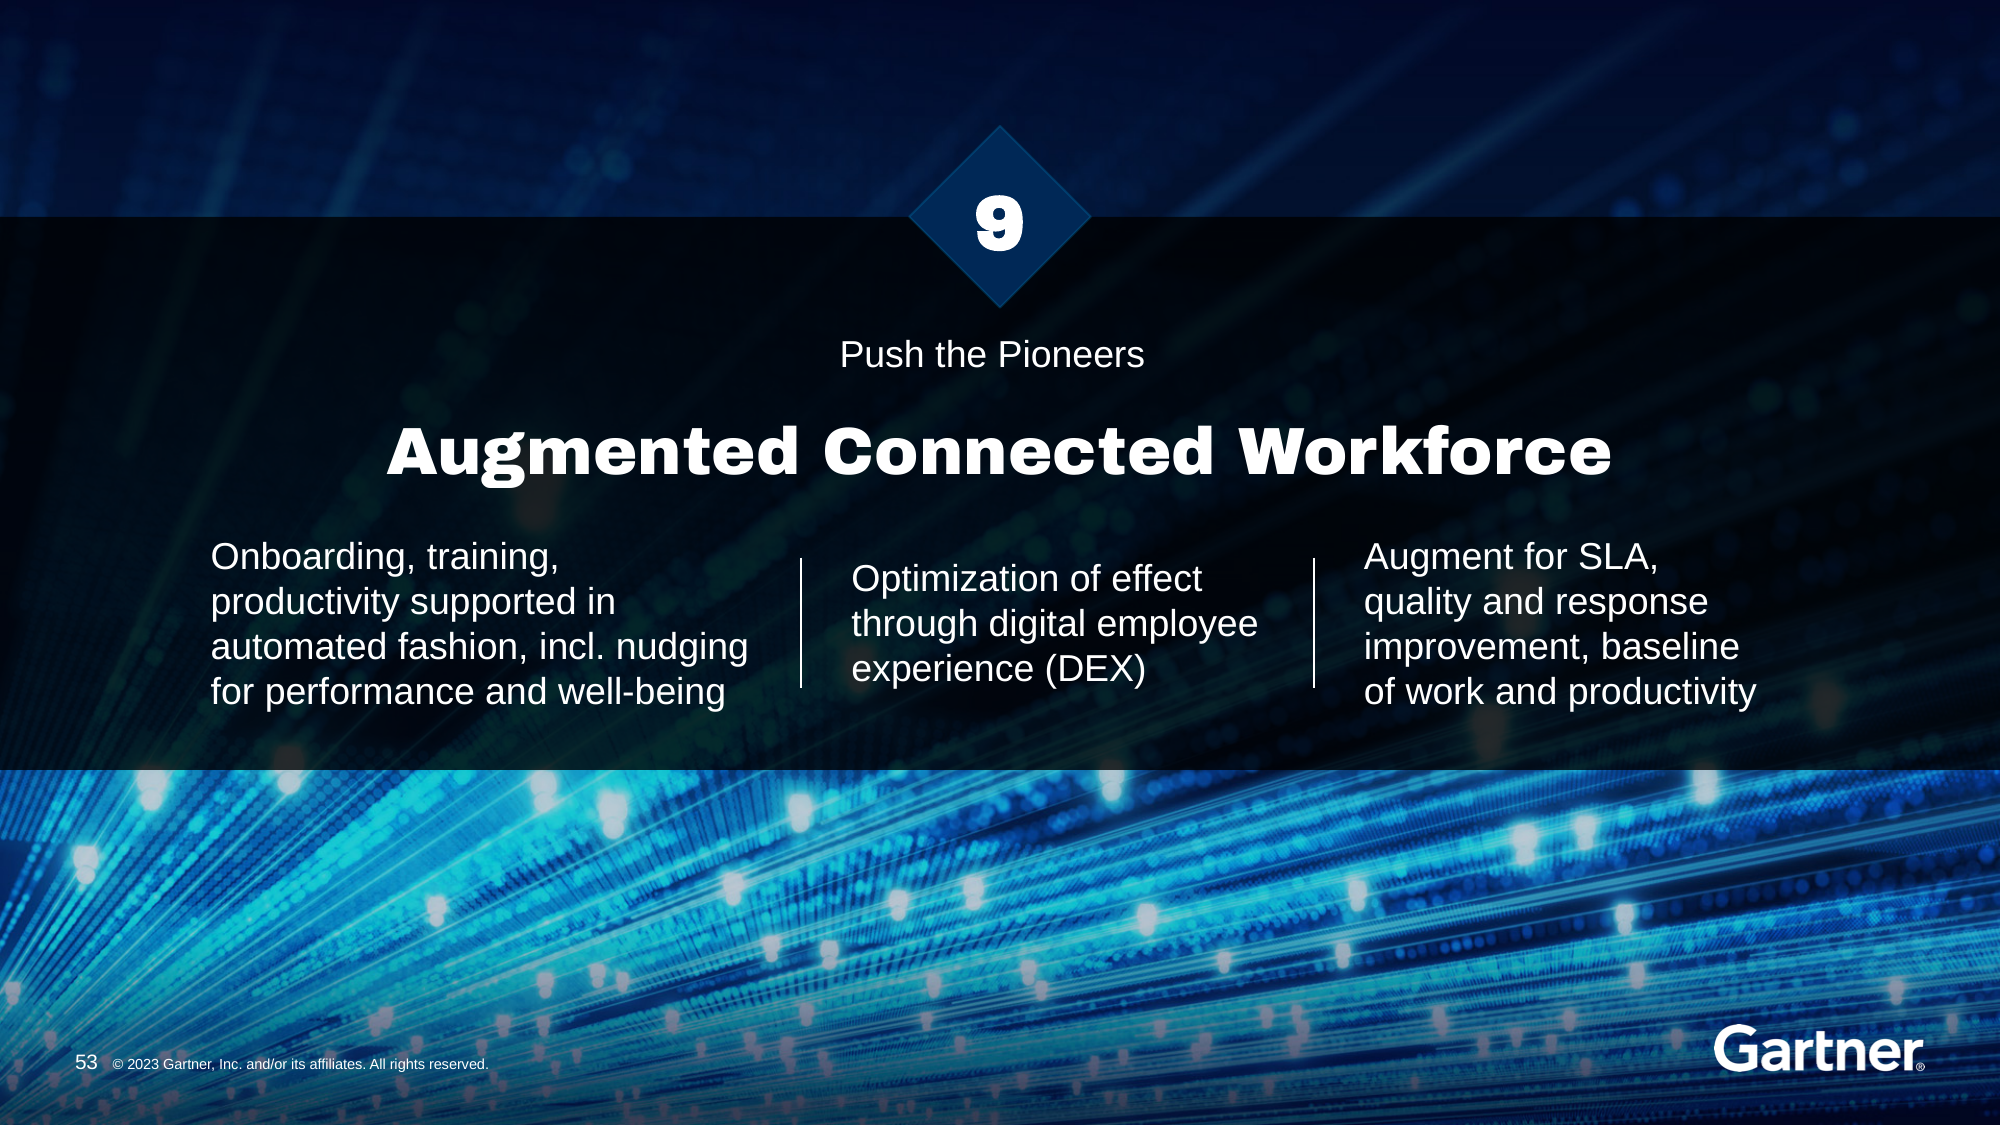

9

Push the Pioneers
Augmented Connected Workforce
Augment for SLA, quality and response improvement, baseline of work and productivity
Onboarding, training, productivity supported in automated fashion, incl. nudging for performance and well-being
Optimization of effect through digital employee experience (DEX)